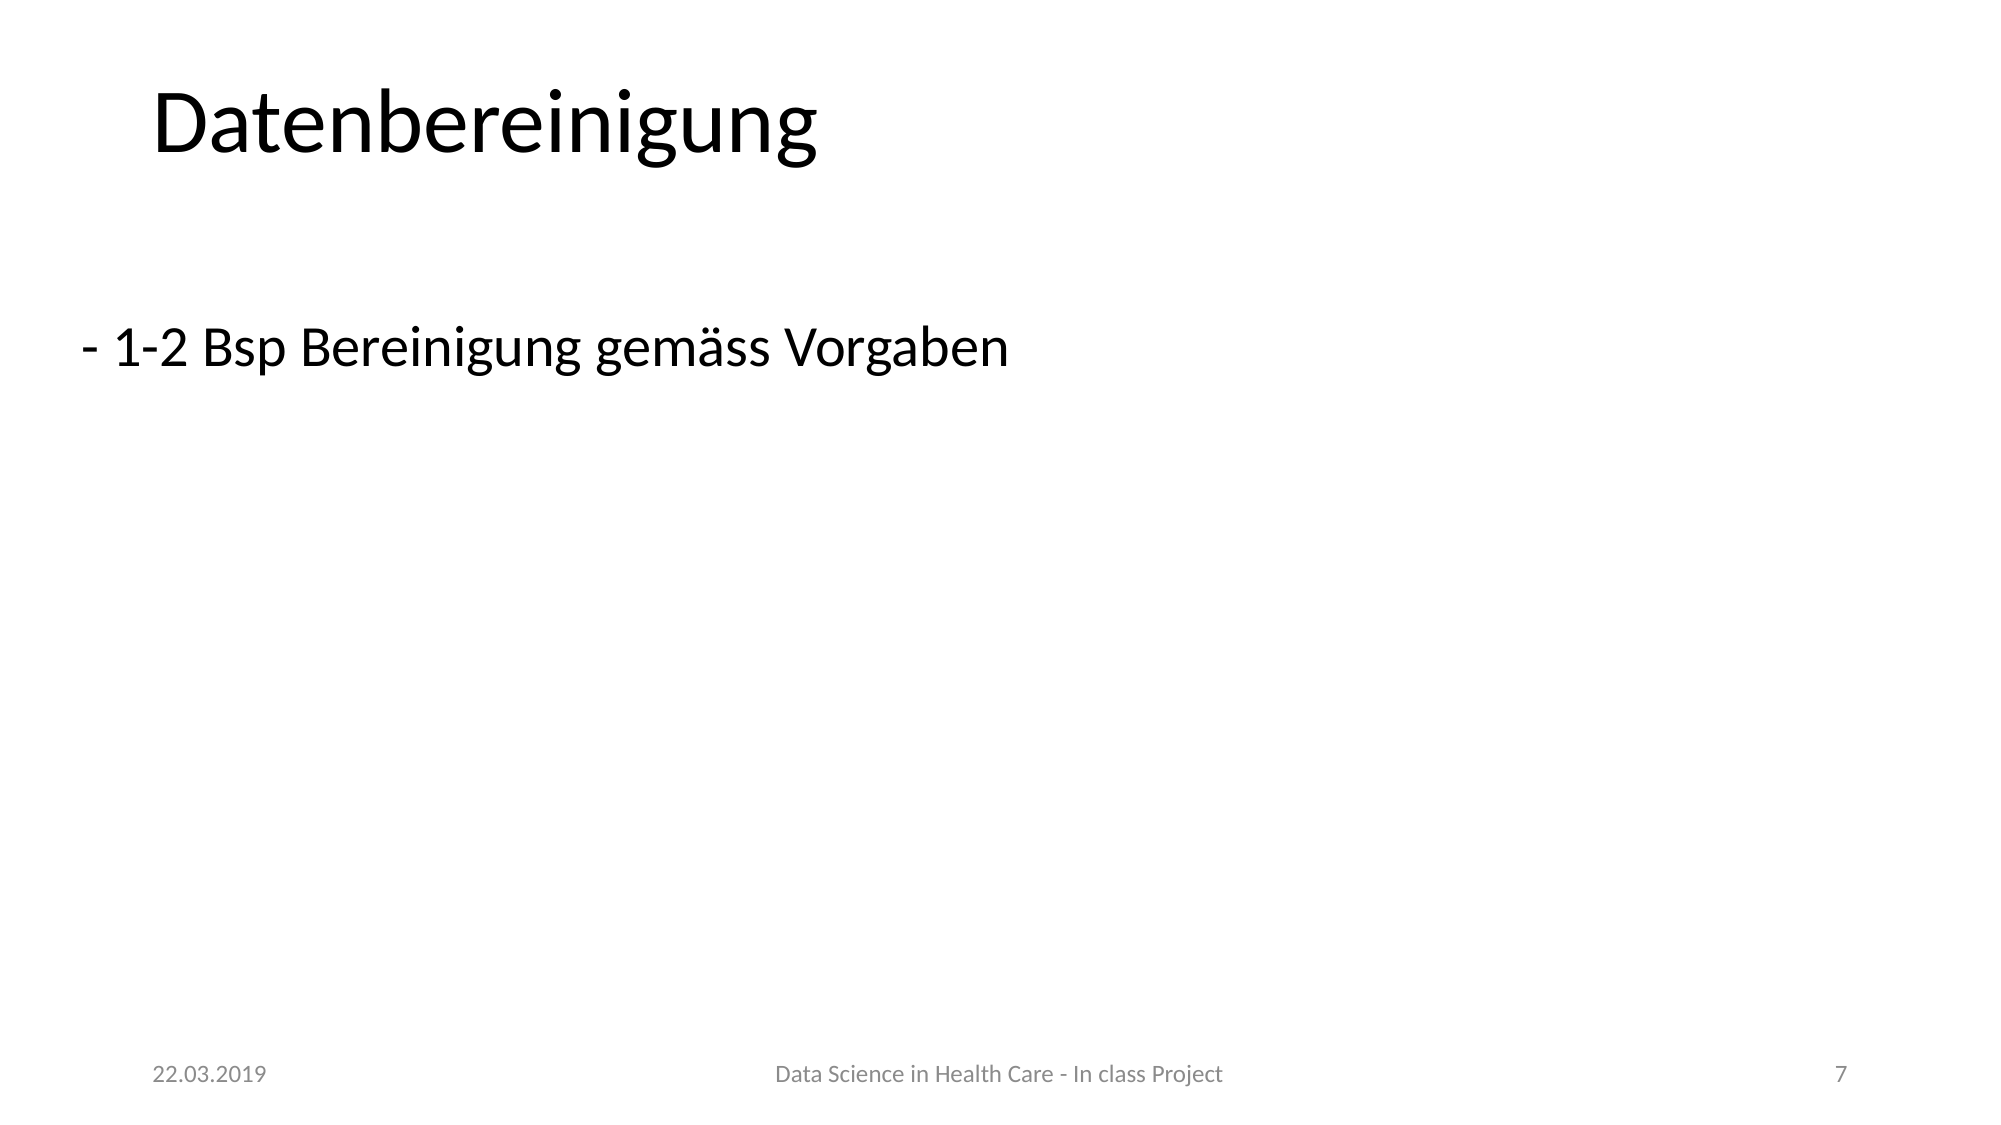

# Datenbereinigung

- 1-2 Bsp Bereinigung gemäss Vorgaben

22.03.2019
Data Science in Health Care - In class Project
7